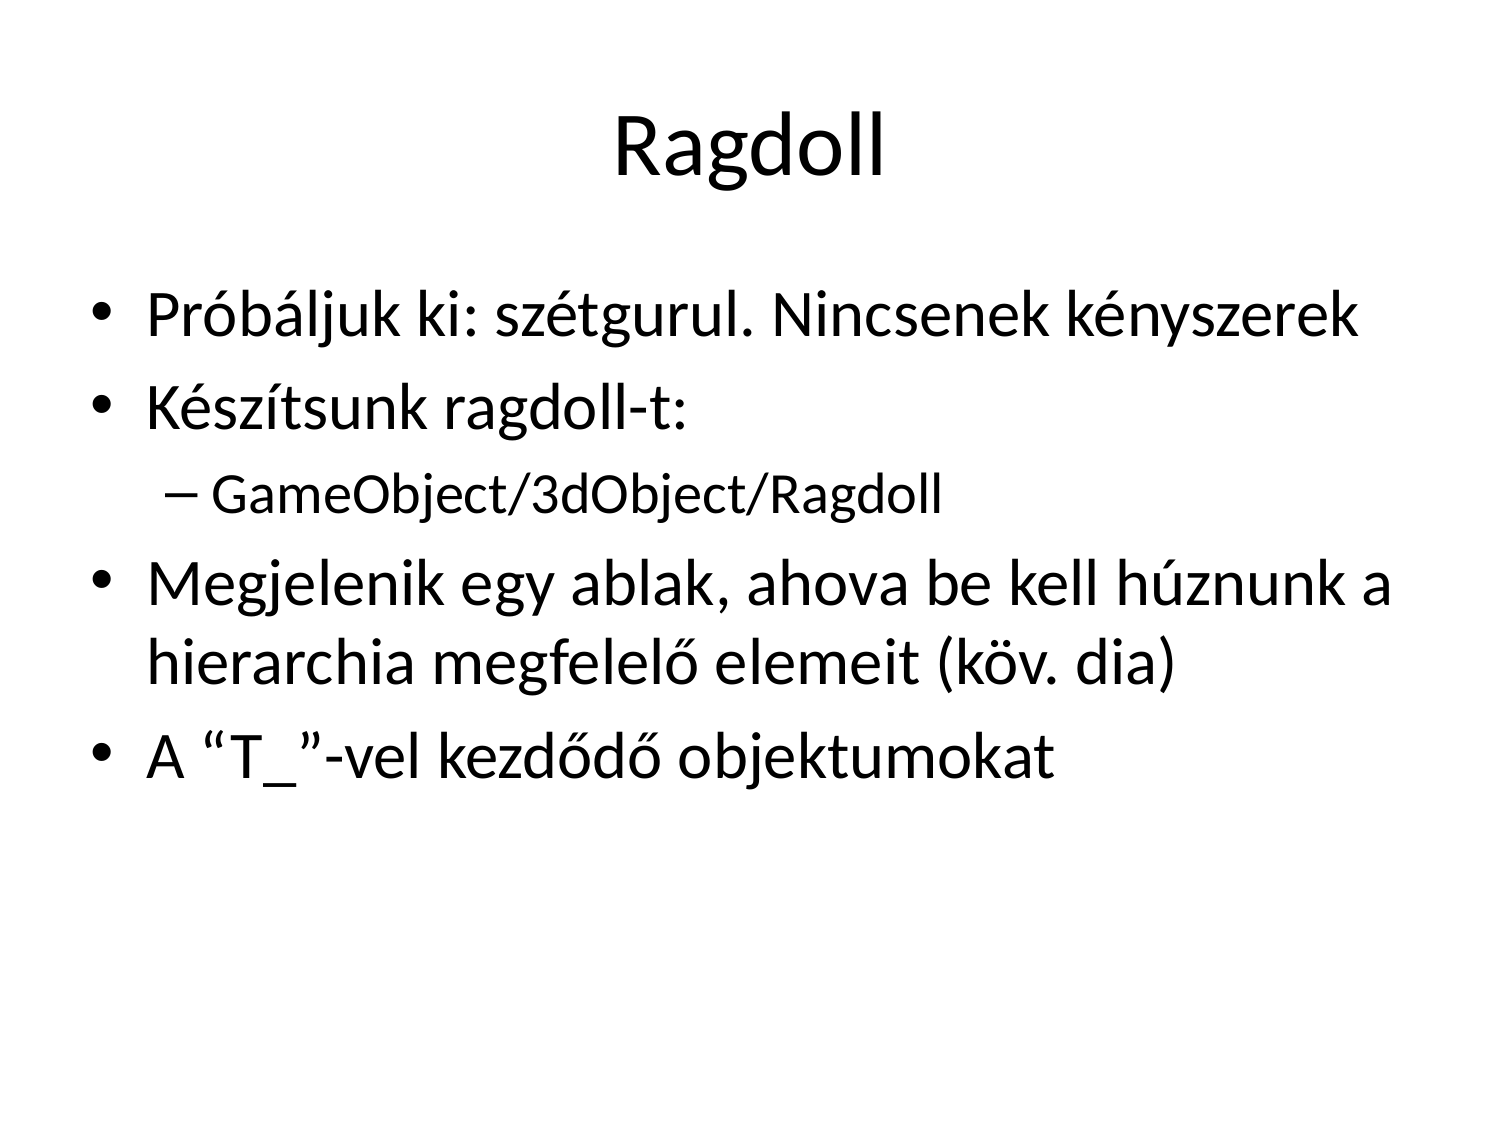

# Ragdoll
Próbáljuk ki: szétgurul. Nincsenek kényszerek
Készítsunk ragdoll-t:
GameObject/3dObject/Ragdoll
Megjelenik egy ablak, ahova be kell húznunk a hierarchia megfelelő elemeit (köv. dia)
A “T_”-vel kezdődő objektumokat